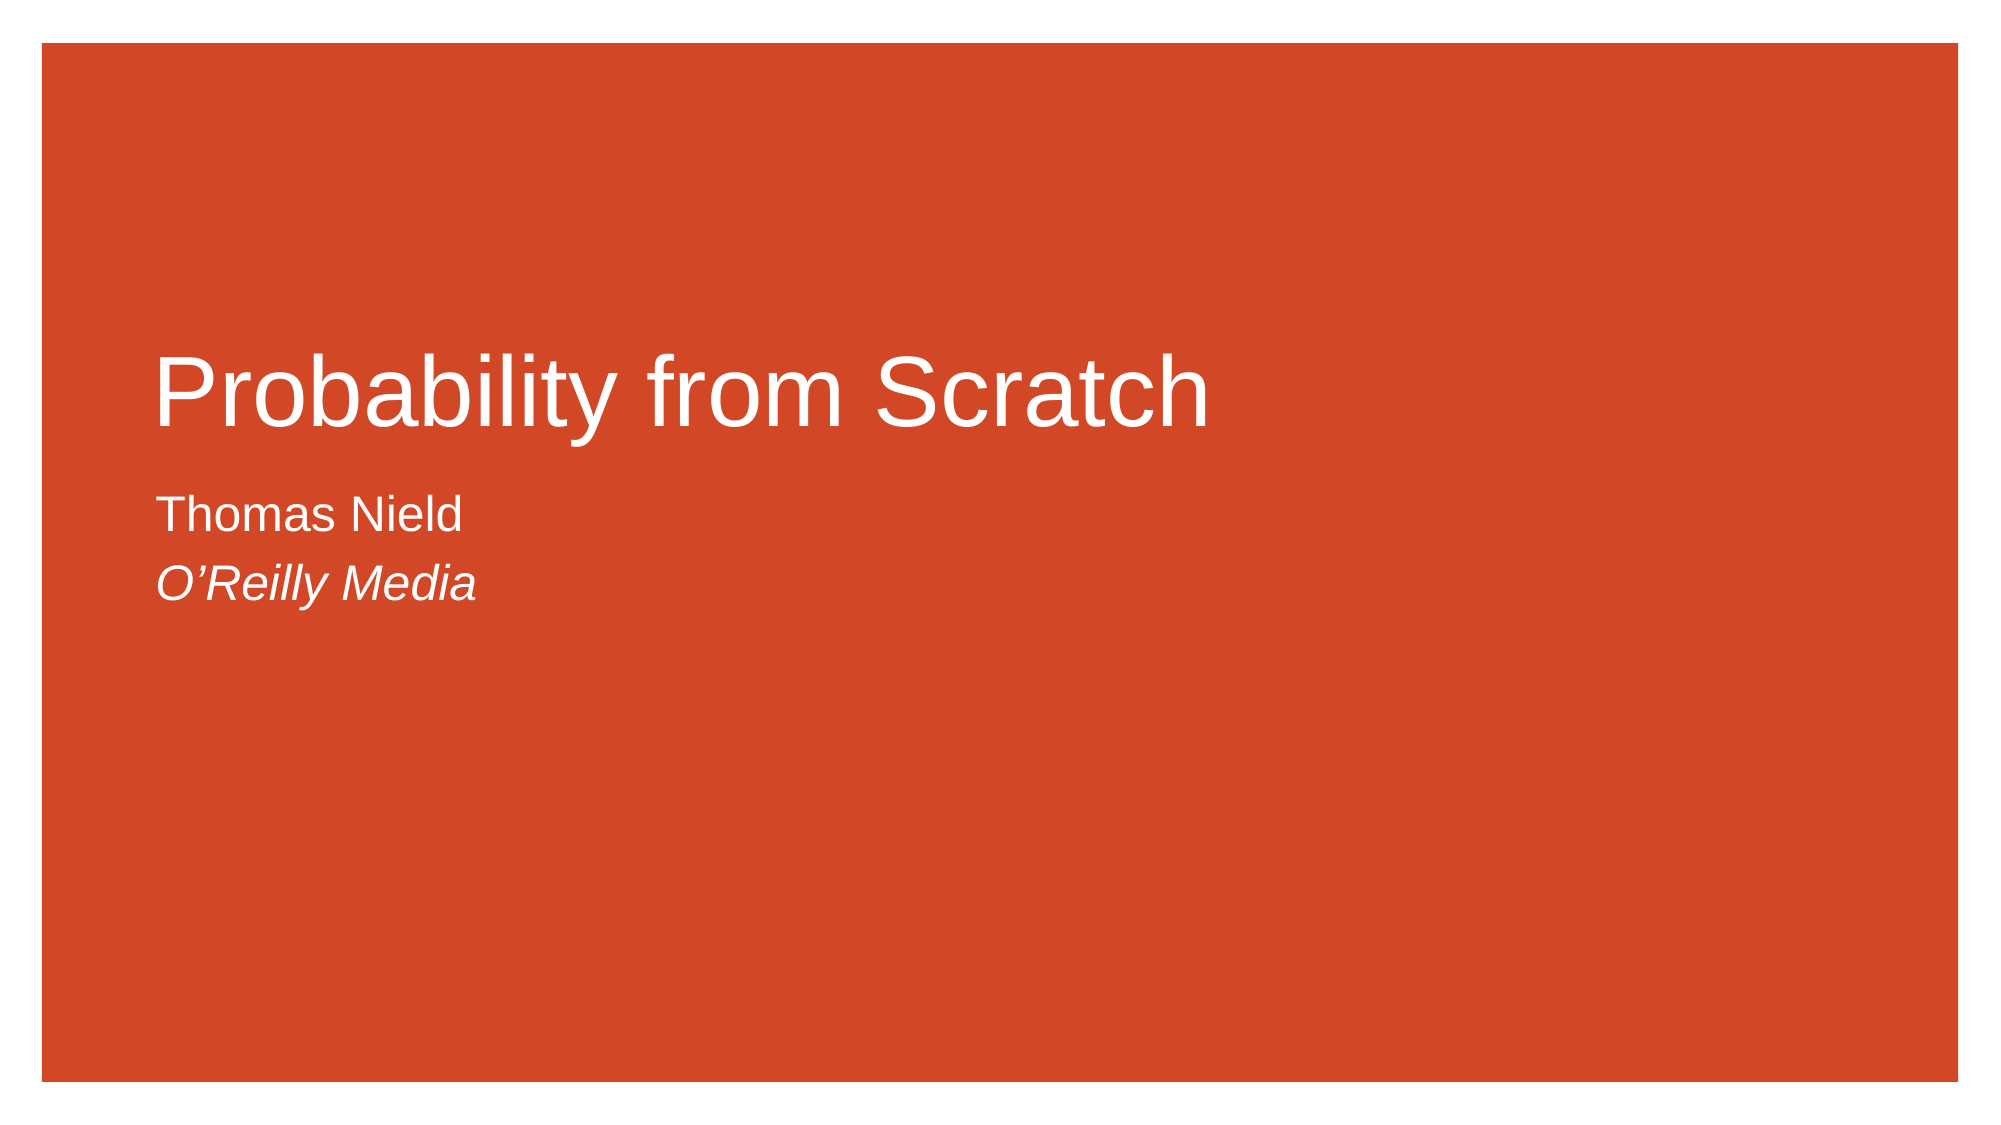

# Probability from Scratch
Thomas Nield
O’Reilly Media